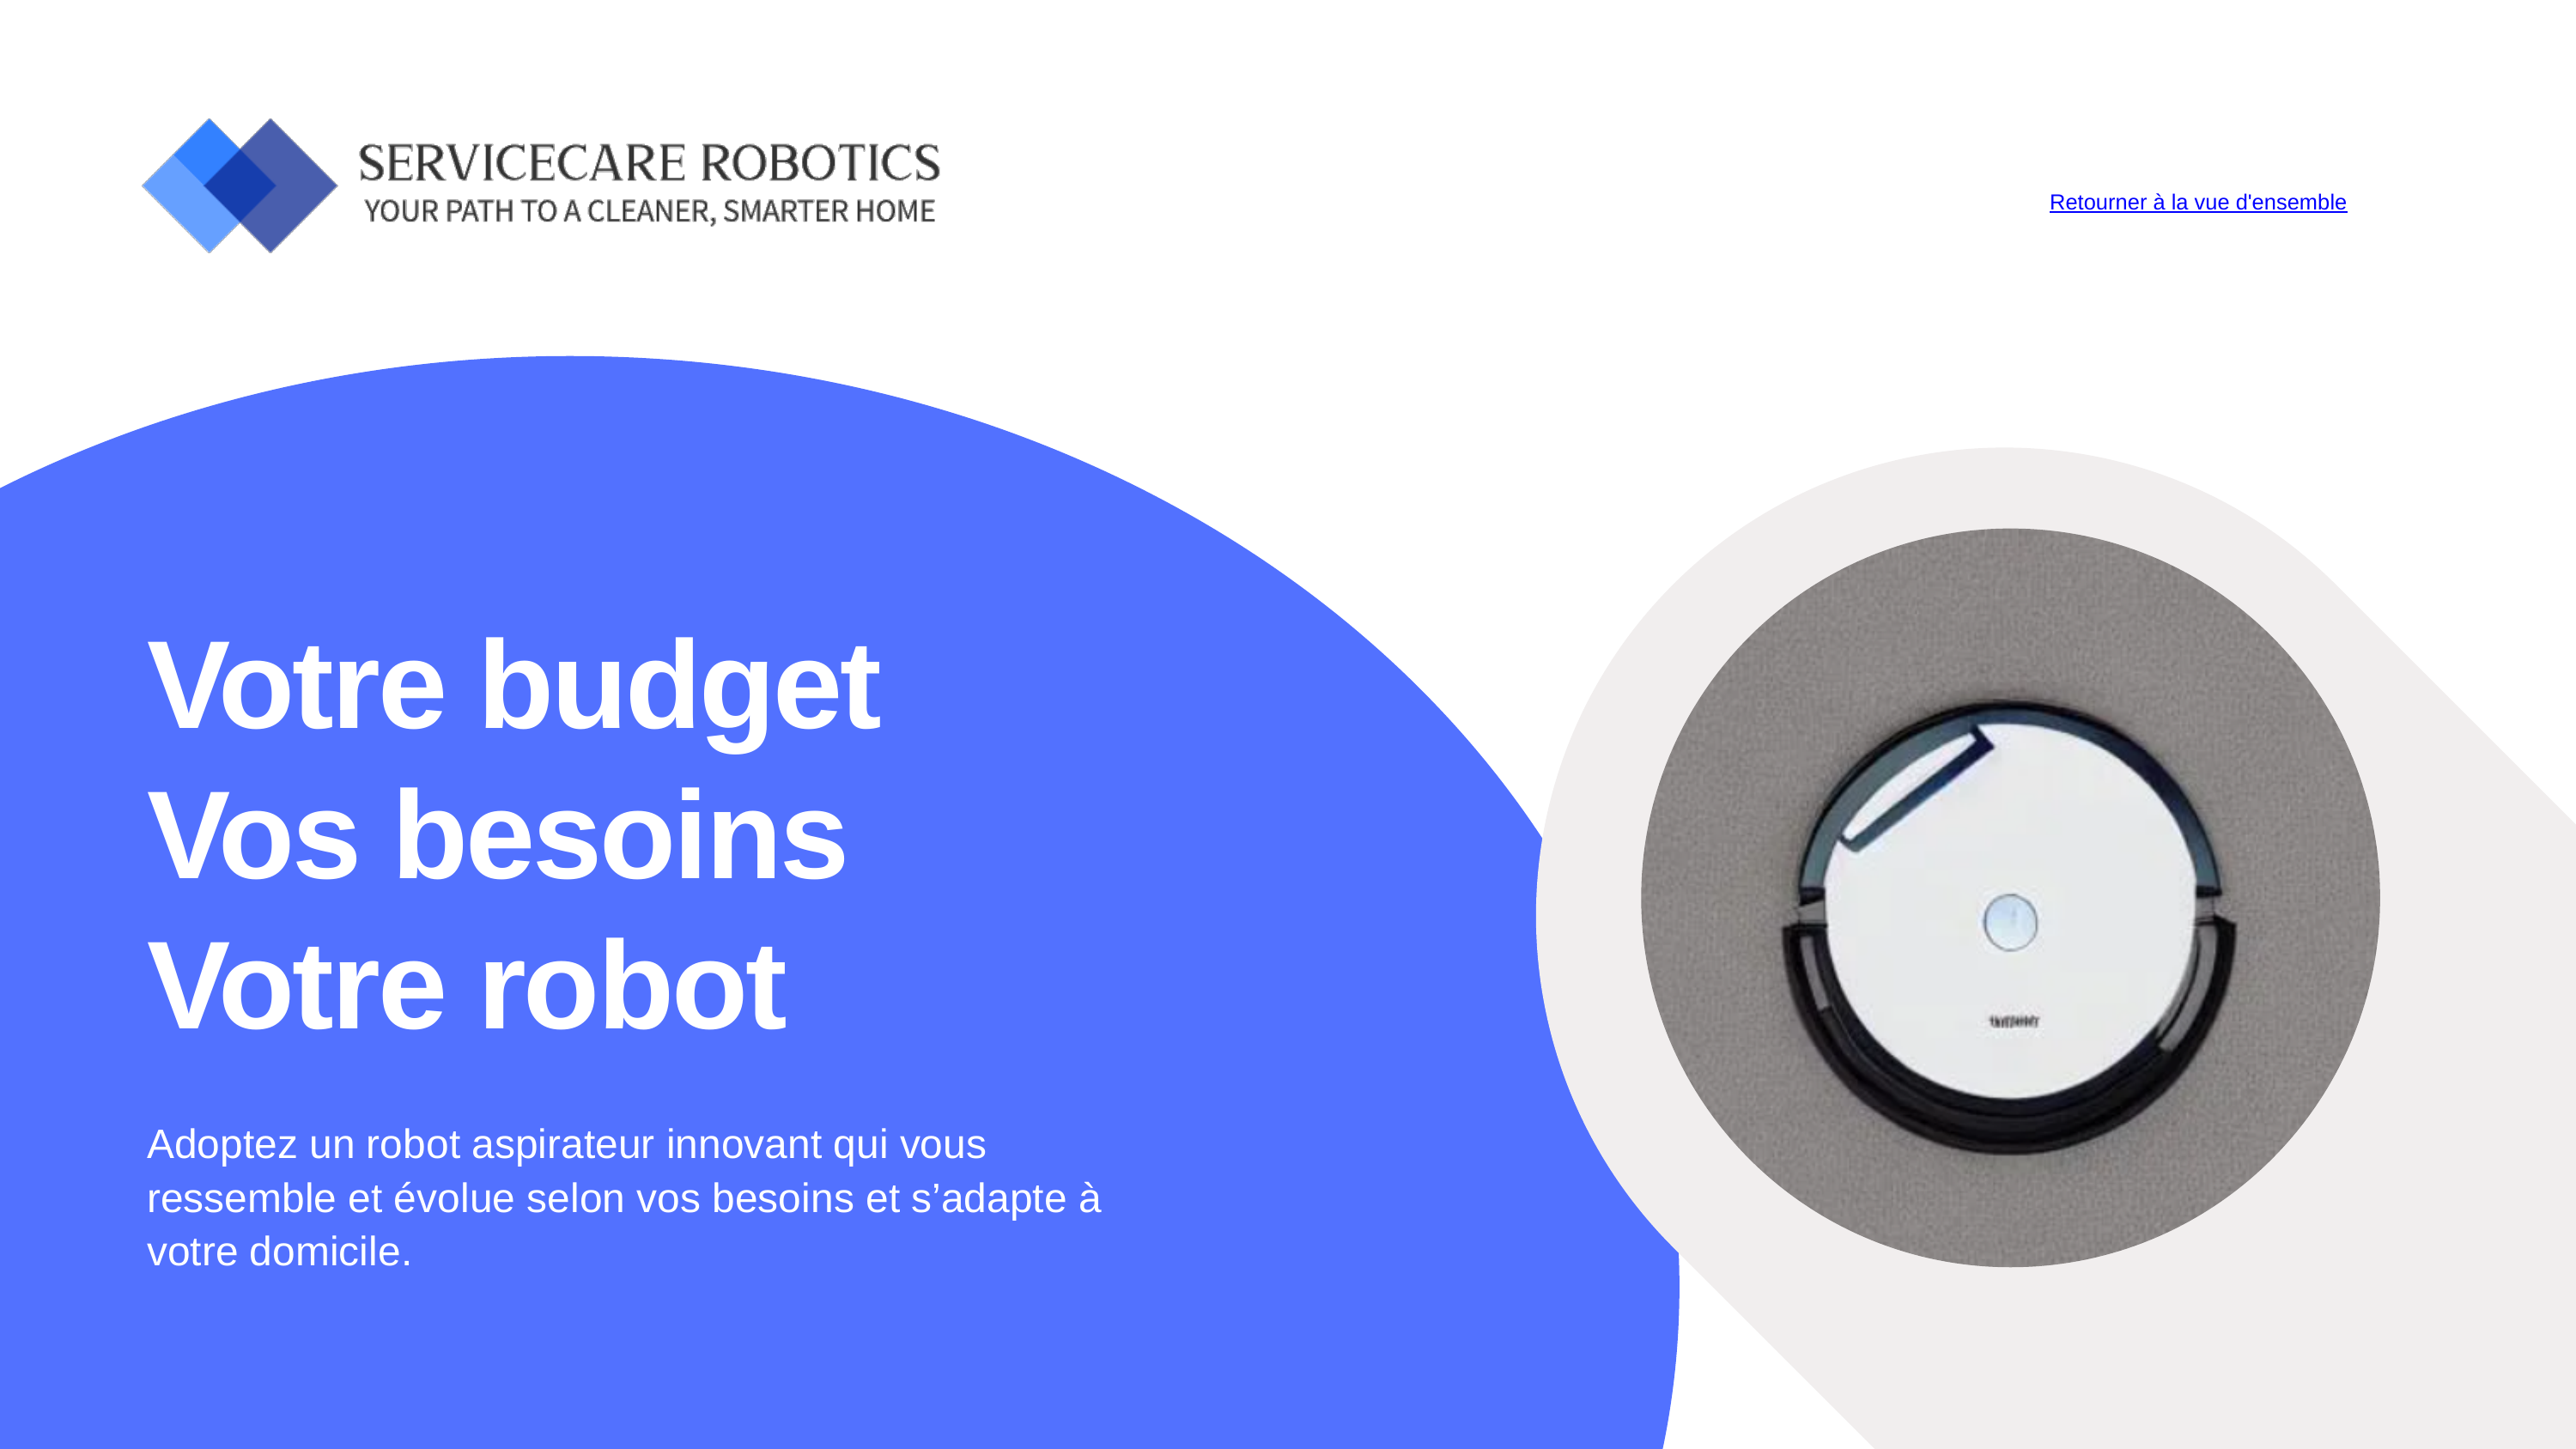

Retourner à la vue d'ensemble

Votre budget
Vos besoins
Votre robot
Adoptez un robot aspirateur innovant qui vous ressemble et évolue selon vos besoins et s’adapte à votre domicile.